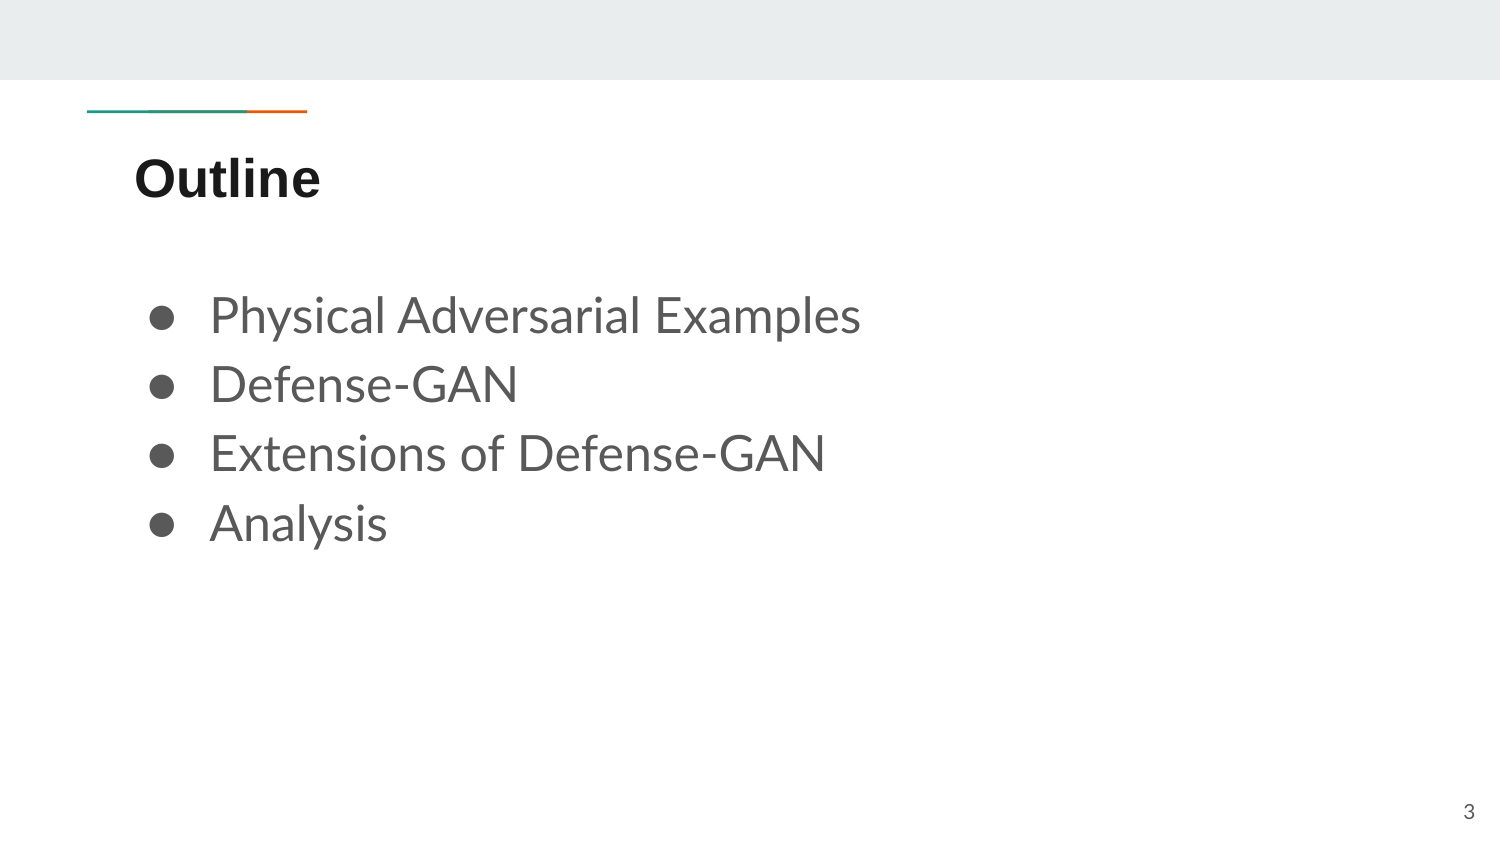

# Outline
Physical Adversarial Examples
Defense-GAN
Extensions of Defense-GAN
Analysis

3